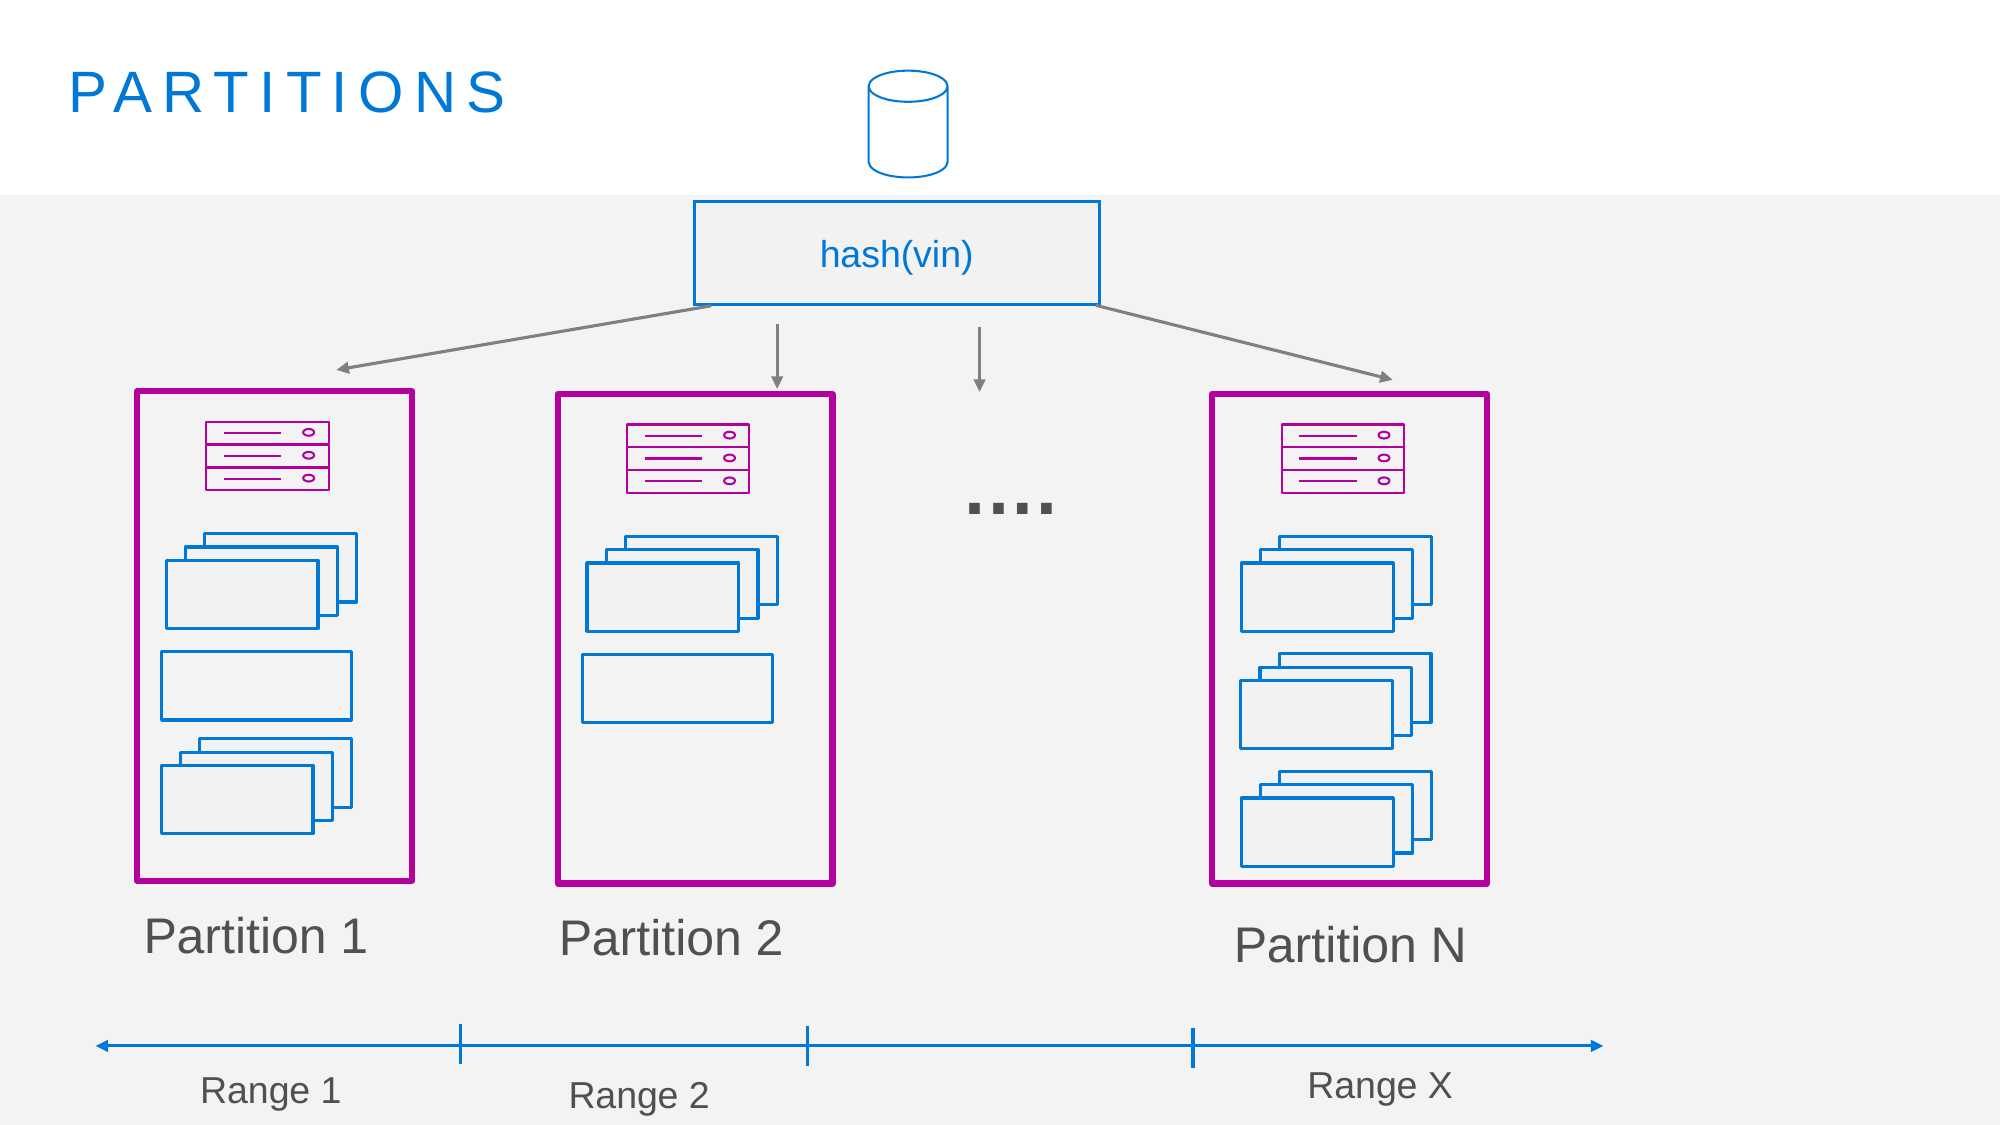

# Partitions

hash(vin)

….
Partition 1
Partition 2
Partition N
Range X
Range 1
Range 2